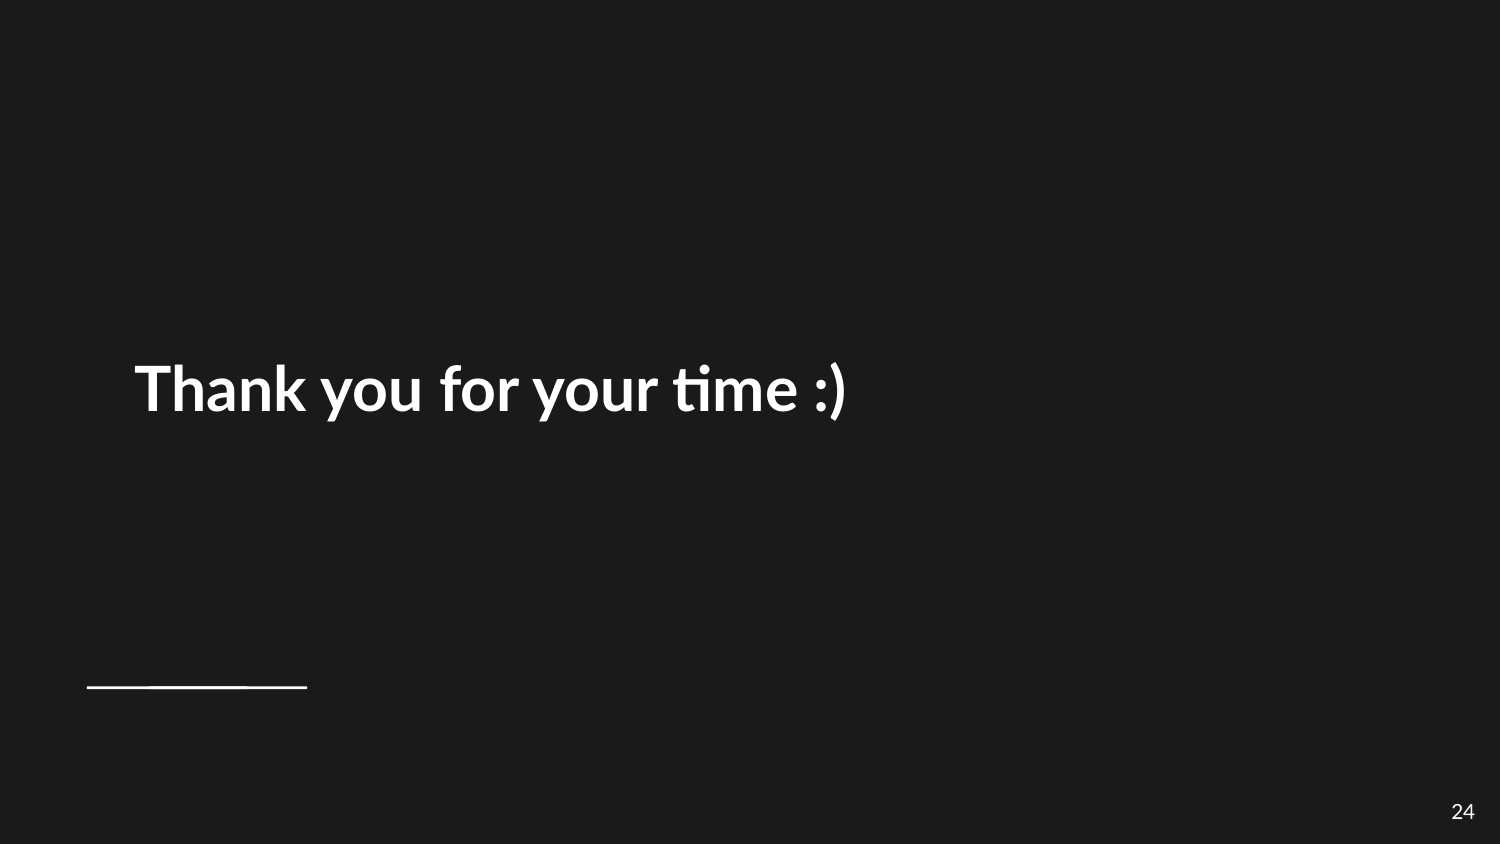

# Thank you for your time :)
24